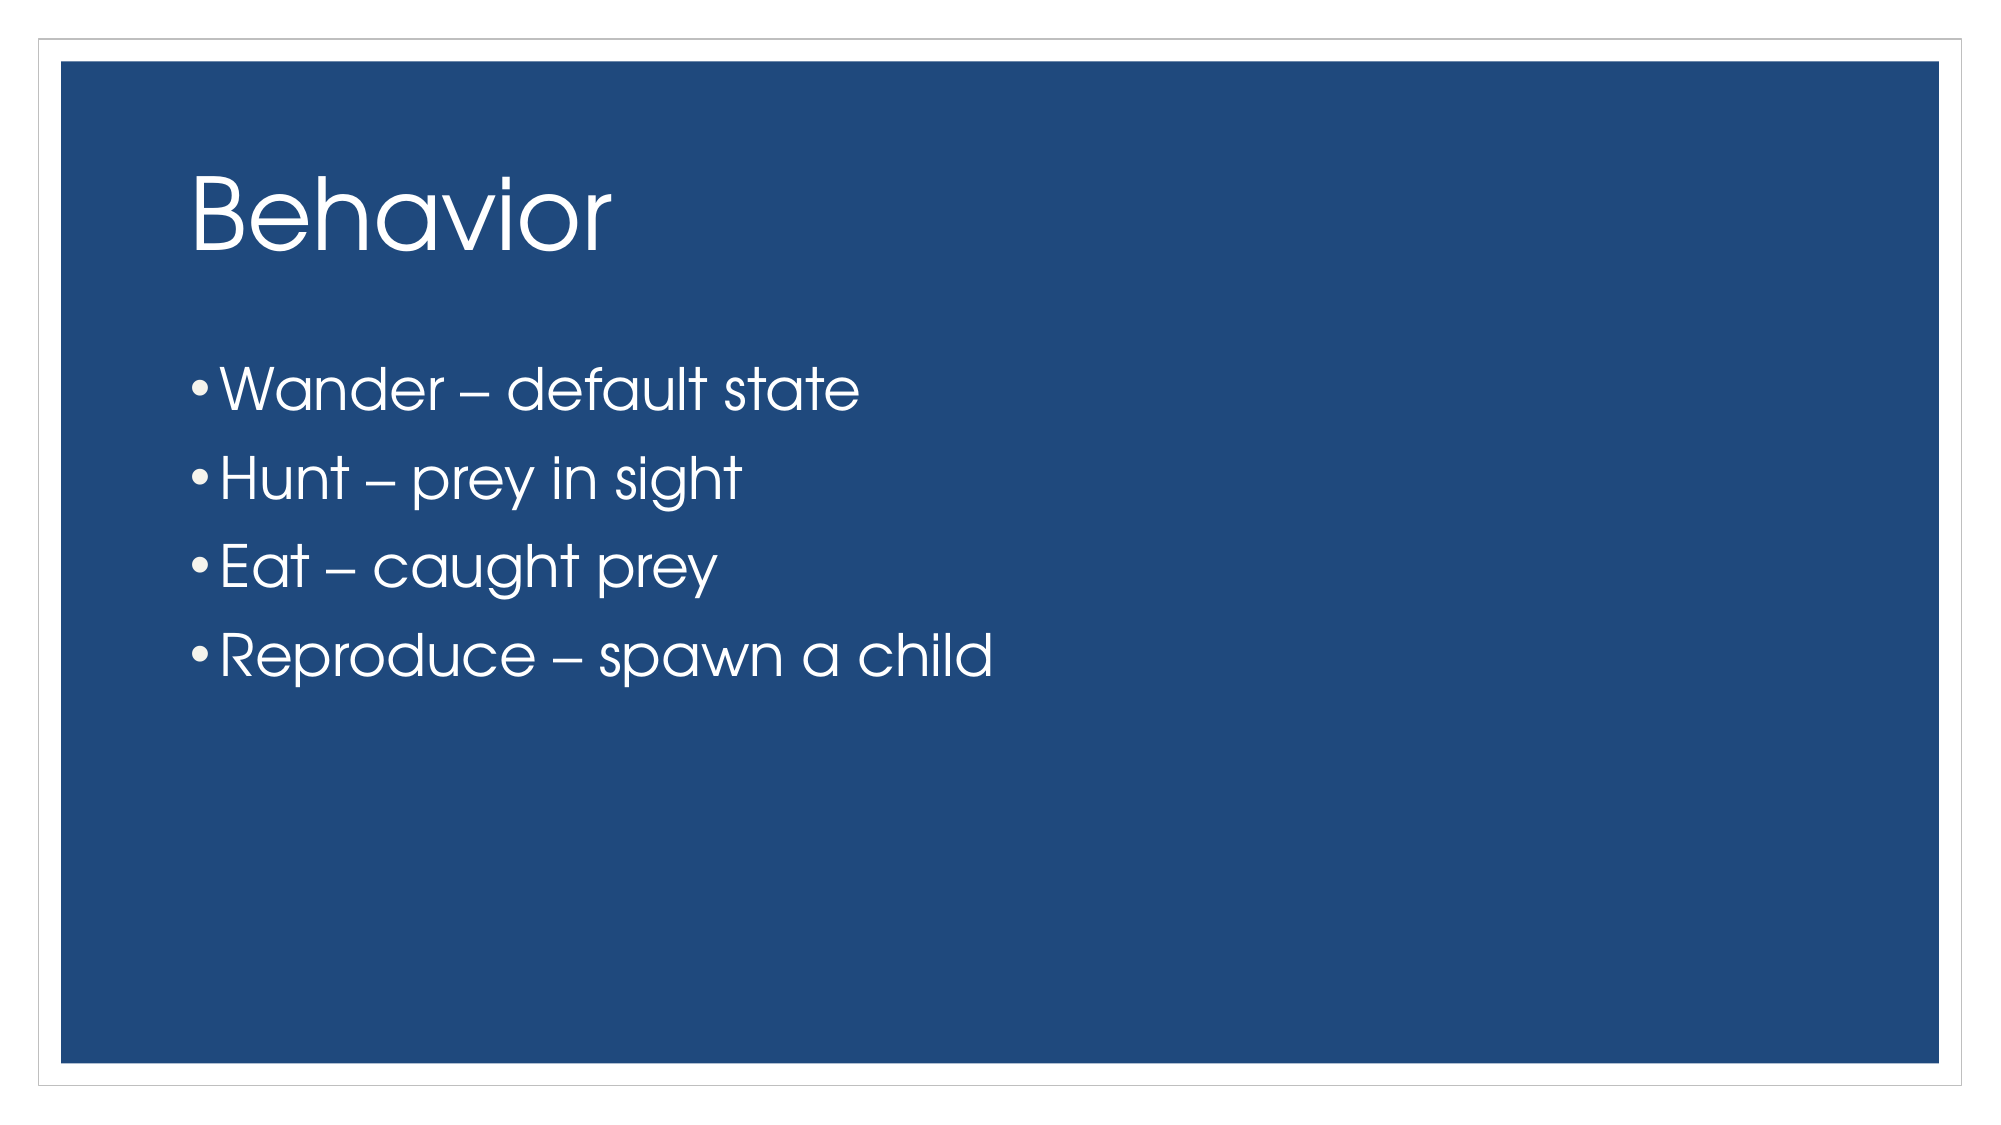

# Behavior
Wander – default state
Hunt – prey in sight
Eat – caught prey
Reproduce – spawn a child